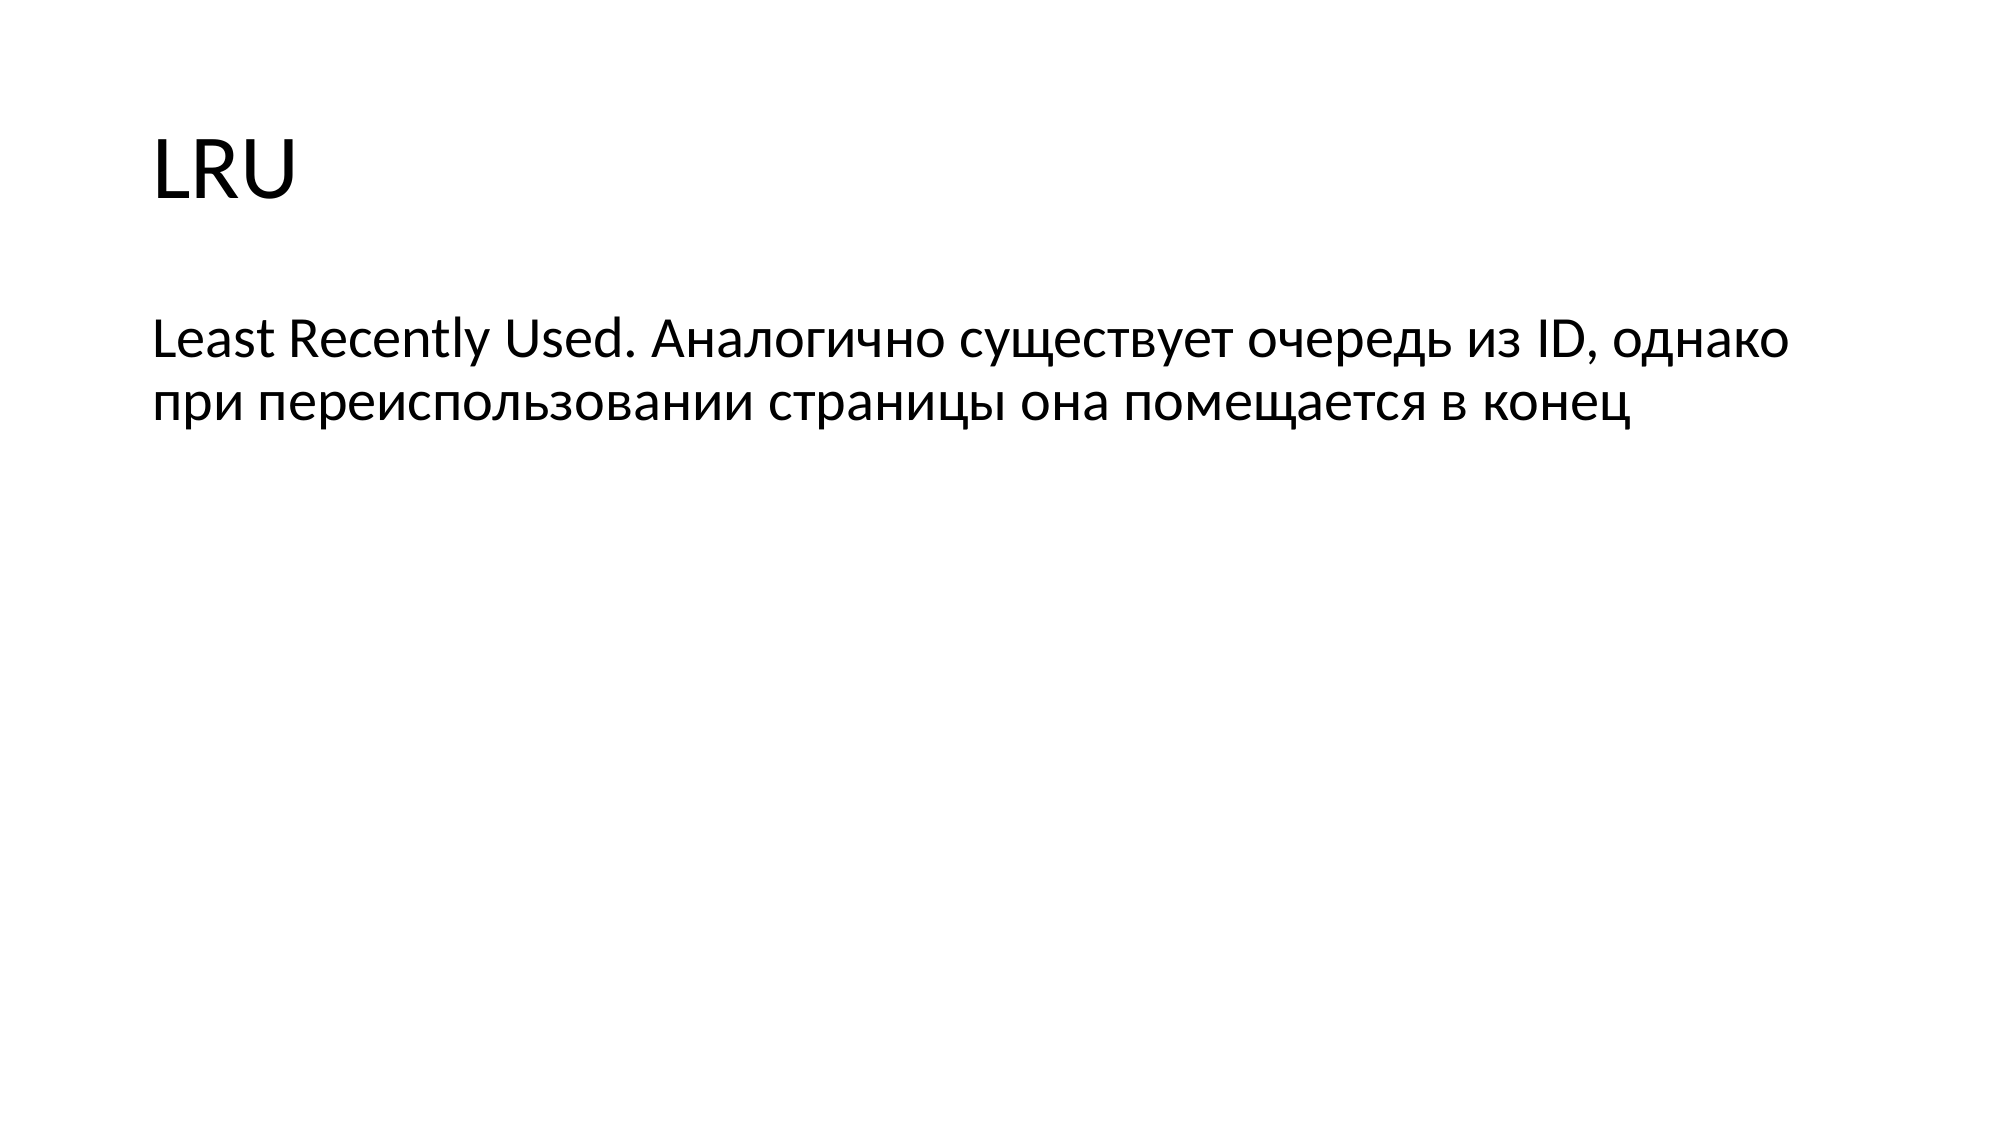

# LRU
Least Recently Used. Аналогично существует очередь из ID, однако при переиспользовании страницы она помещается в конец